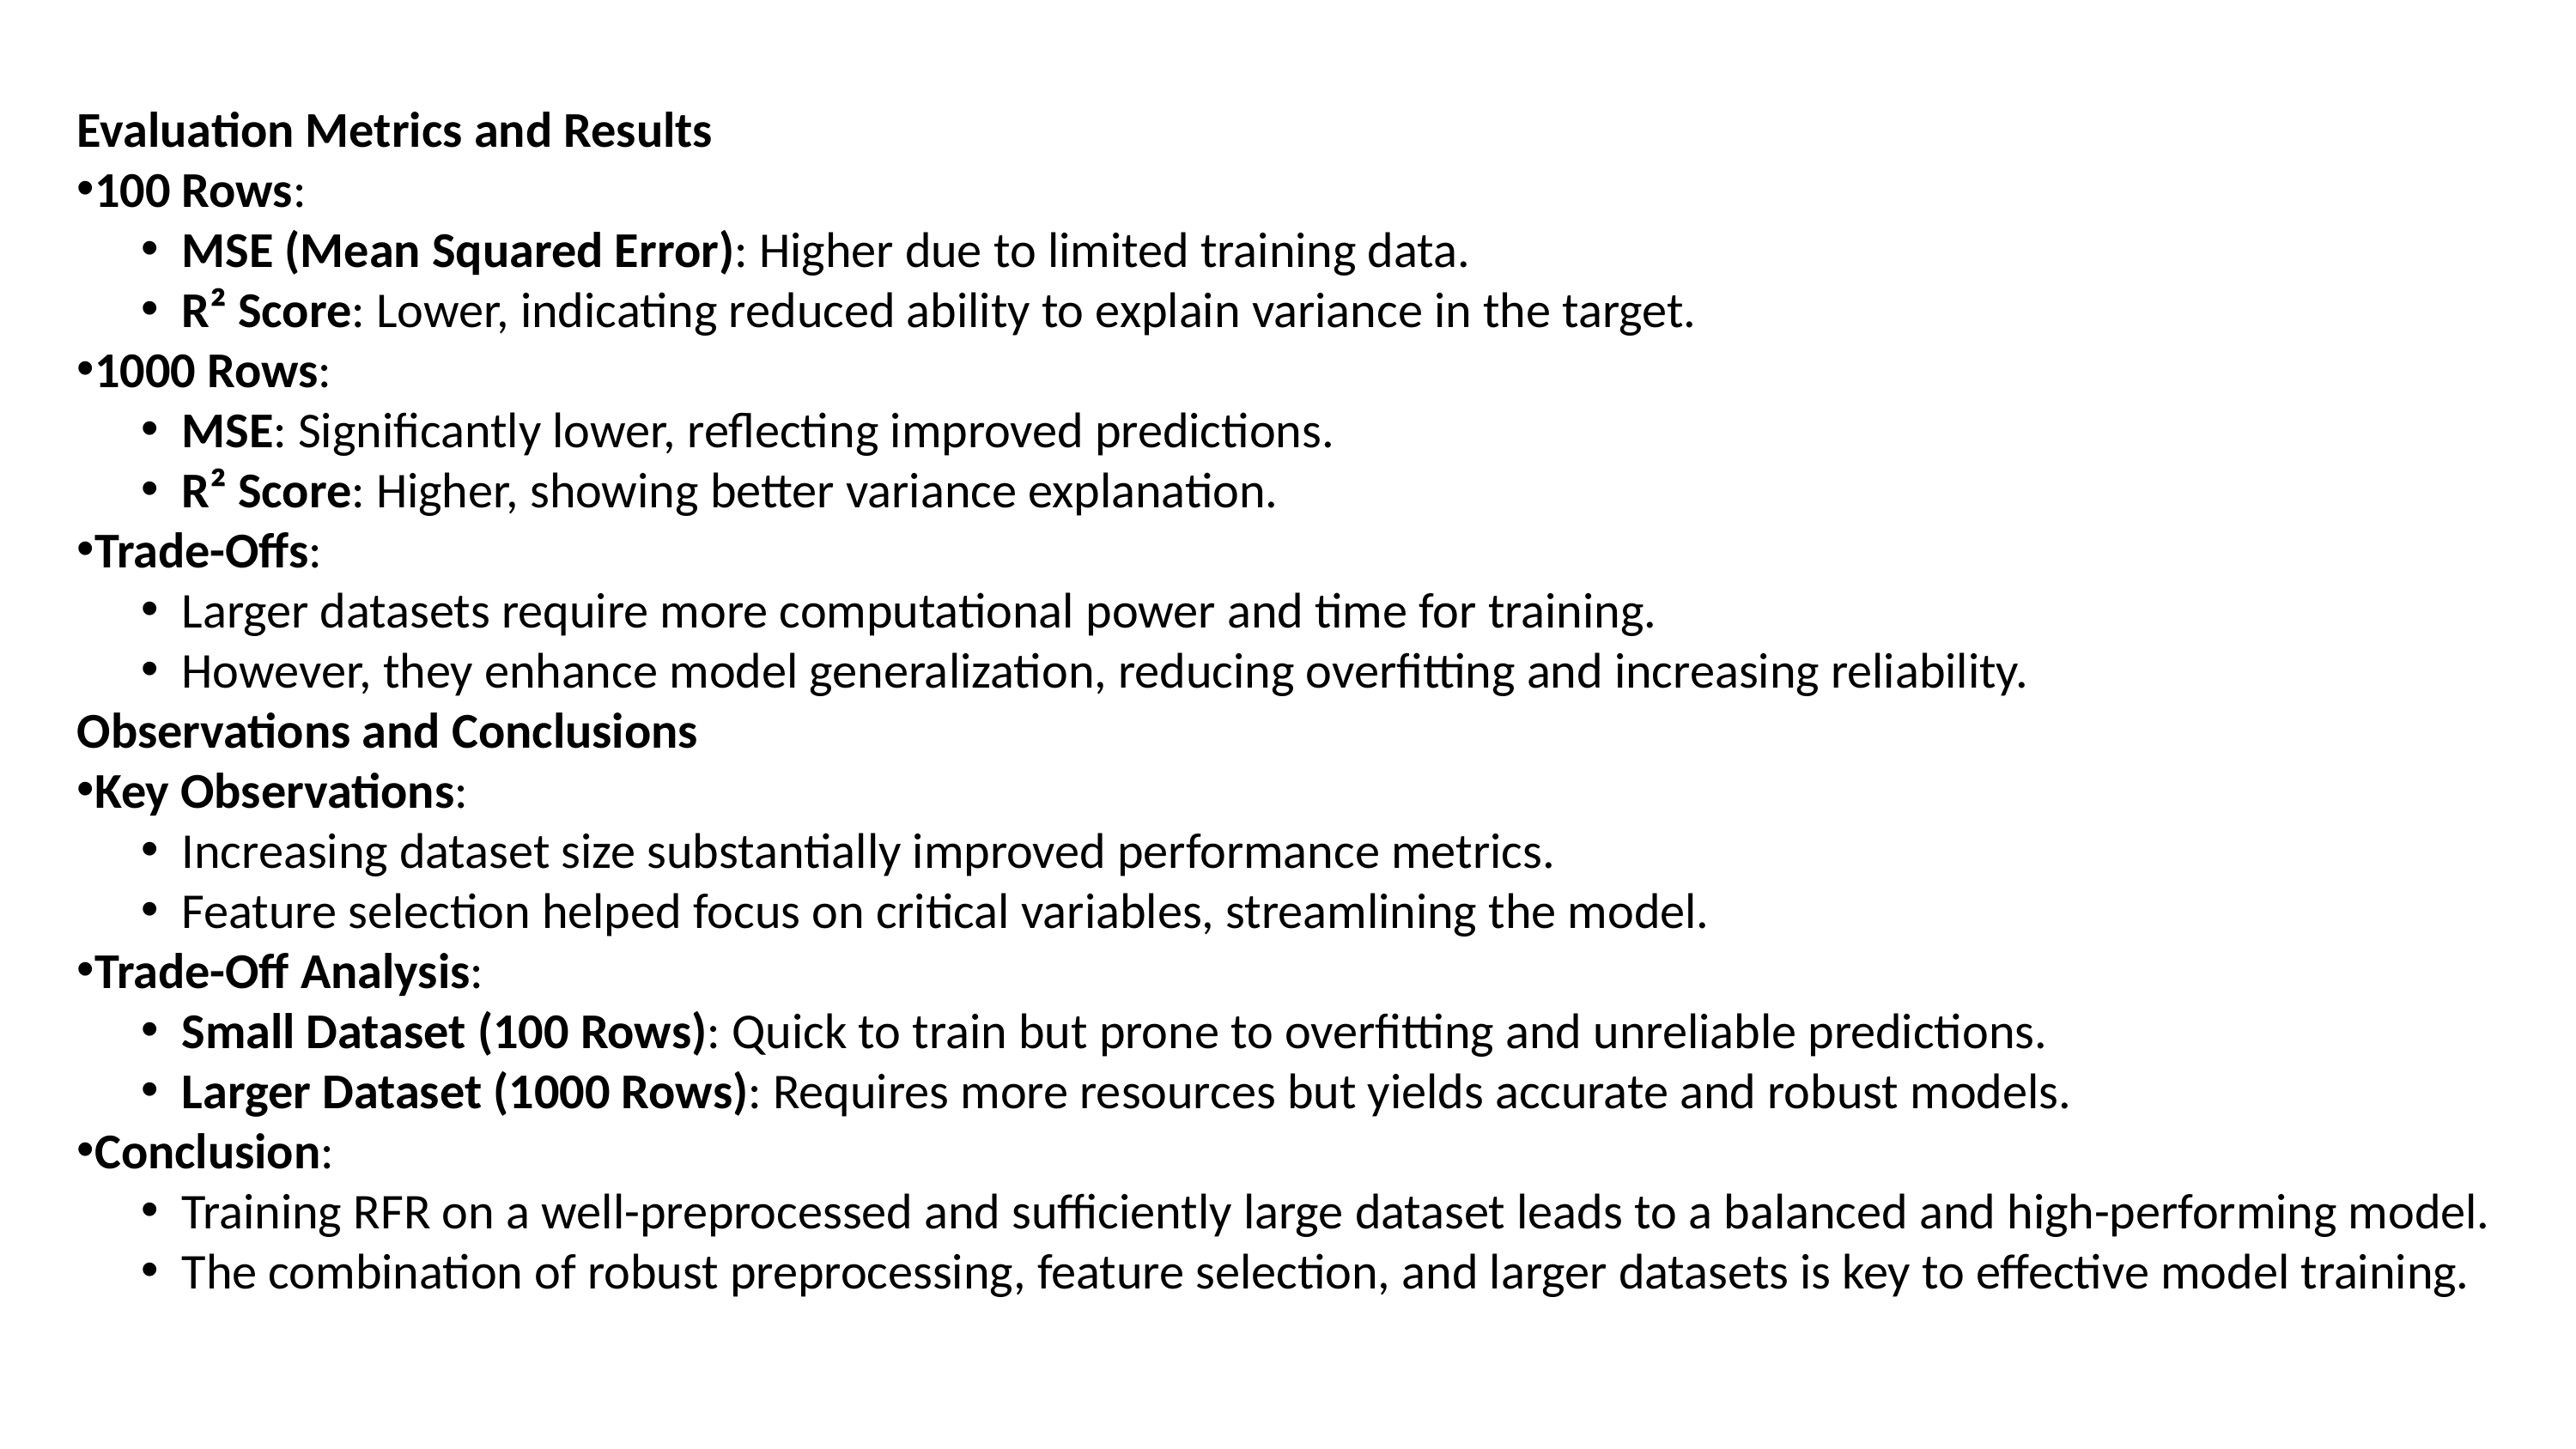

Evaluation Metrics and Results
100 Rows:
MSE (Mean Squared Error): Higher due to limited training data.
R² Score: Lower, indicating reduced ability to explain variance in the target.
1000 Rows:
MSE: Significantly lower, reflecting improved predictions.
R² Score: Higher, showing better variance explanation.
Trade-Offs:
Larger datasets require more computational power and time for training.
However, they enhance model generalization, reducing overfitting and increasing reliability.
Observations and Conclusions
Key Observations:
Increasing dataset size substantially improved performance metrics.
Feature selection helped focus on critical variables, streamlining the model.
Trade-Off Analysis:
Small Dataset (100 Rows): Quick to train but prone to overfitting and unreliable predictions.
Larger Dataset (1000 Rows): Requires more resources but yields accurate and robust models.
Conclusion:
Training RFR on a well-preprocessed and sufficiently large dataset leads to a balanced and high-performing model.
The combination of robust preprocessing, feature selection, and larger datasets is key to effective model training.